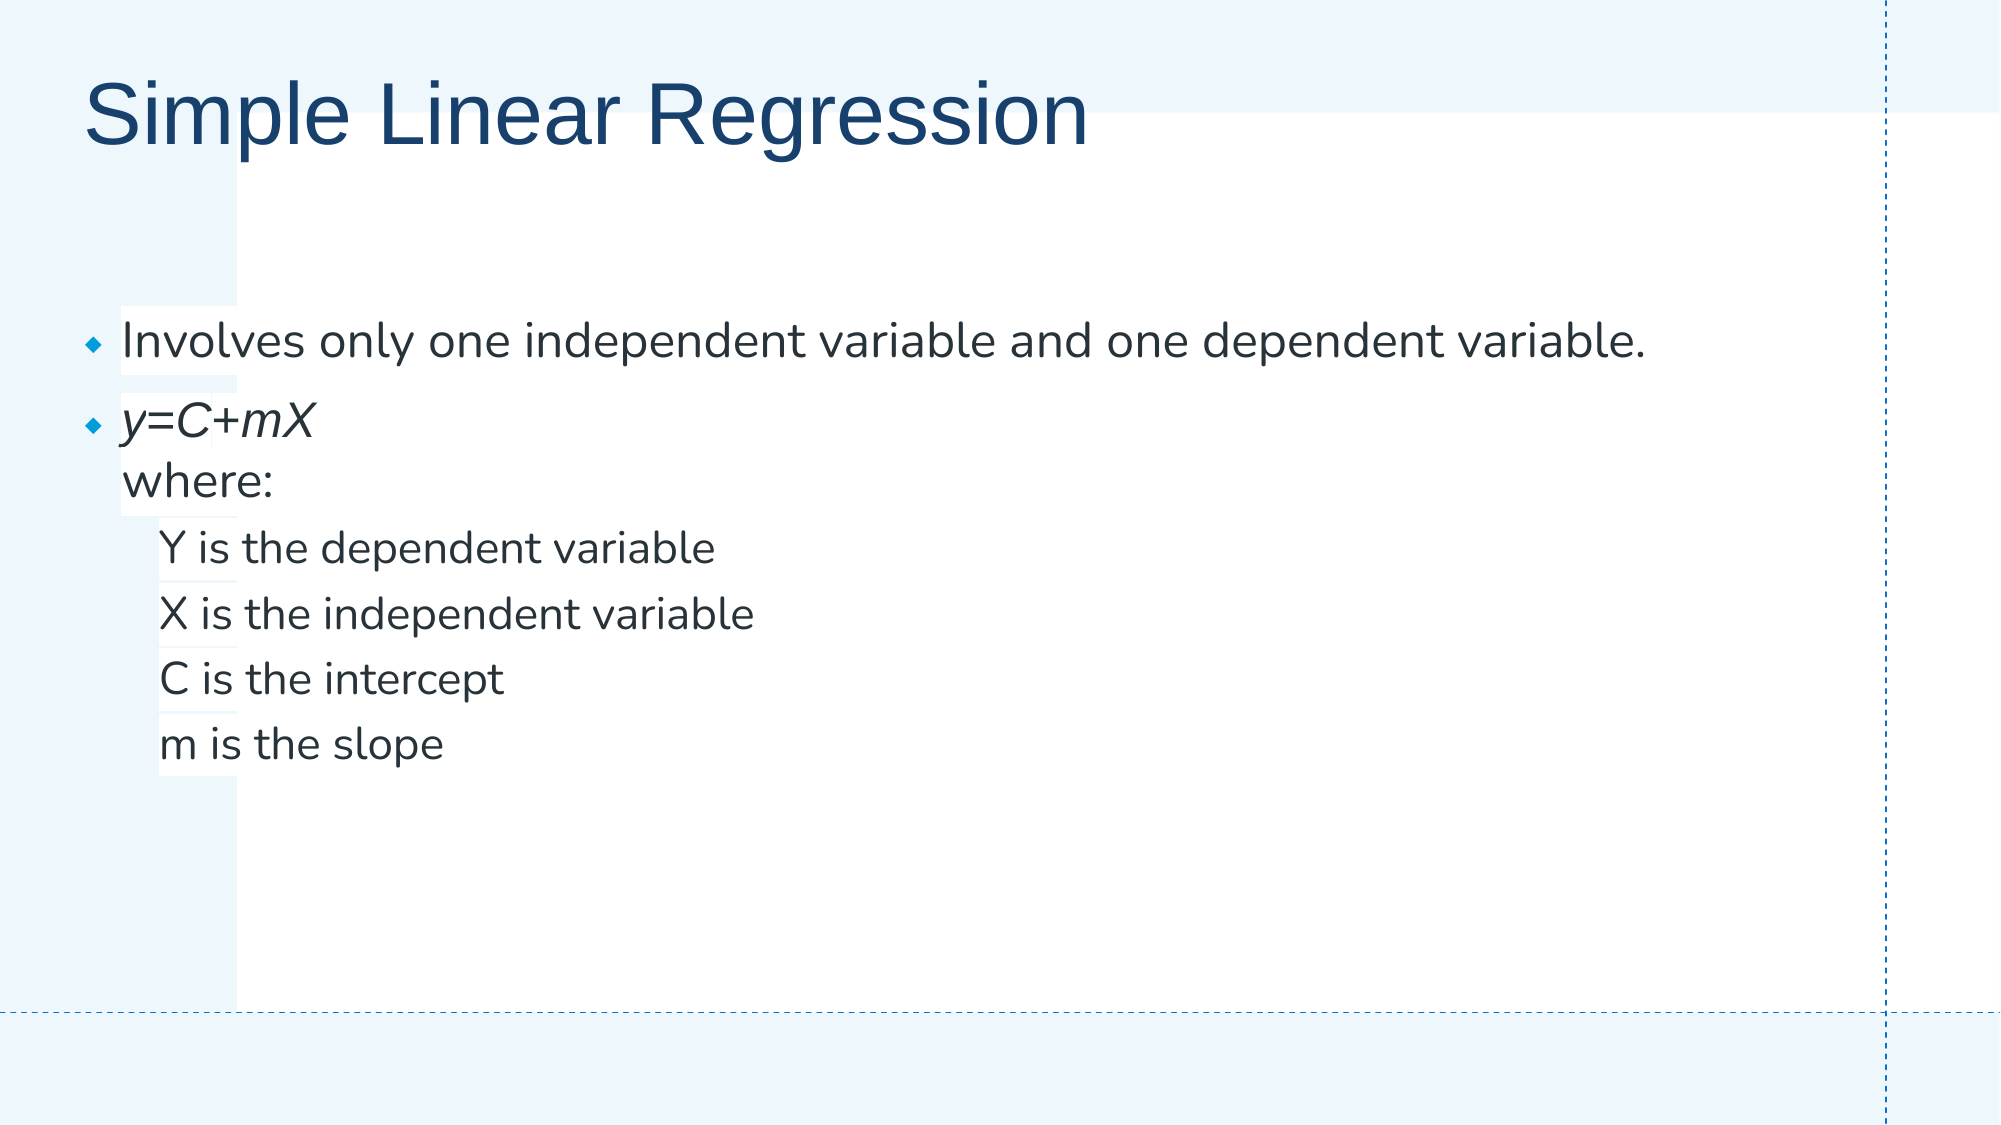

# Simple Linear Regression
Involves only one independent variable and one dependent variable.
y=C​+m​X
where:
Y is the dependent variable
X is the independent variable
C is the intercept
m is the slope